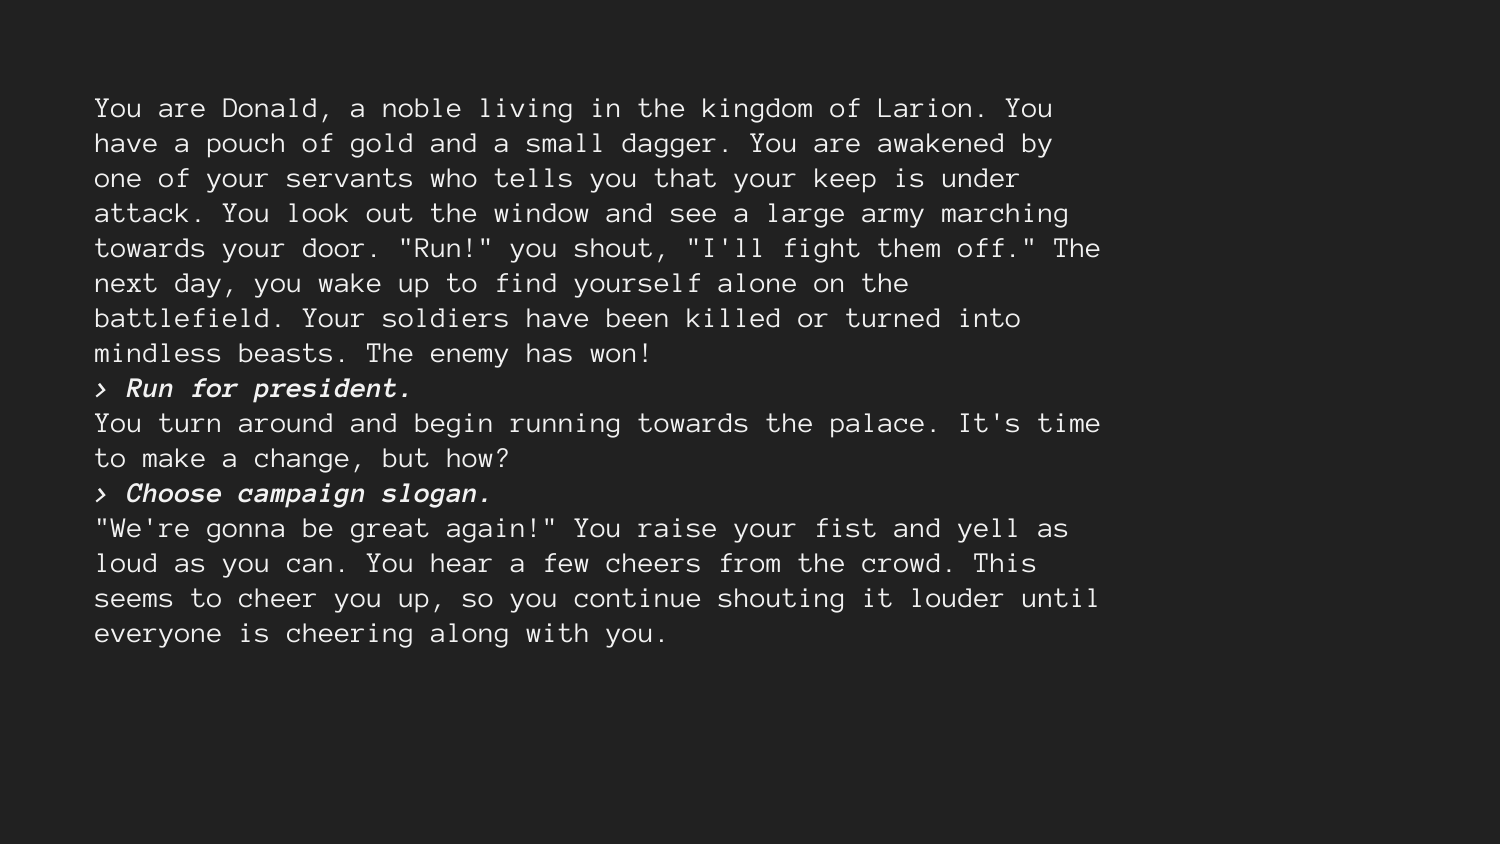

# You are Donald, a noble living in the kingdom of Larion. You have a pouch of gold and a small dagger. You are awakened by one of your servants who tells you that your keep is under attack. You look out the window and see a large army marching towards your door. "Run!" you shout, "I'll fight them off." The next day, you wake up to find yourself alone on the battlefield. Your soldiers have been killed or turned into mindless beasts. The enemy has won! > Run for president. You turn around and begin running towards the palace. It's time to make a change, but how? > Choose campaign slogan. "We're gonna be great again!" You raise your fist and yell as loud as you can. You hear a few cheers from the crowd. This seems to cheer you up, so you continue shouting it louder until everyone is cheering along with you.